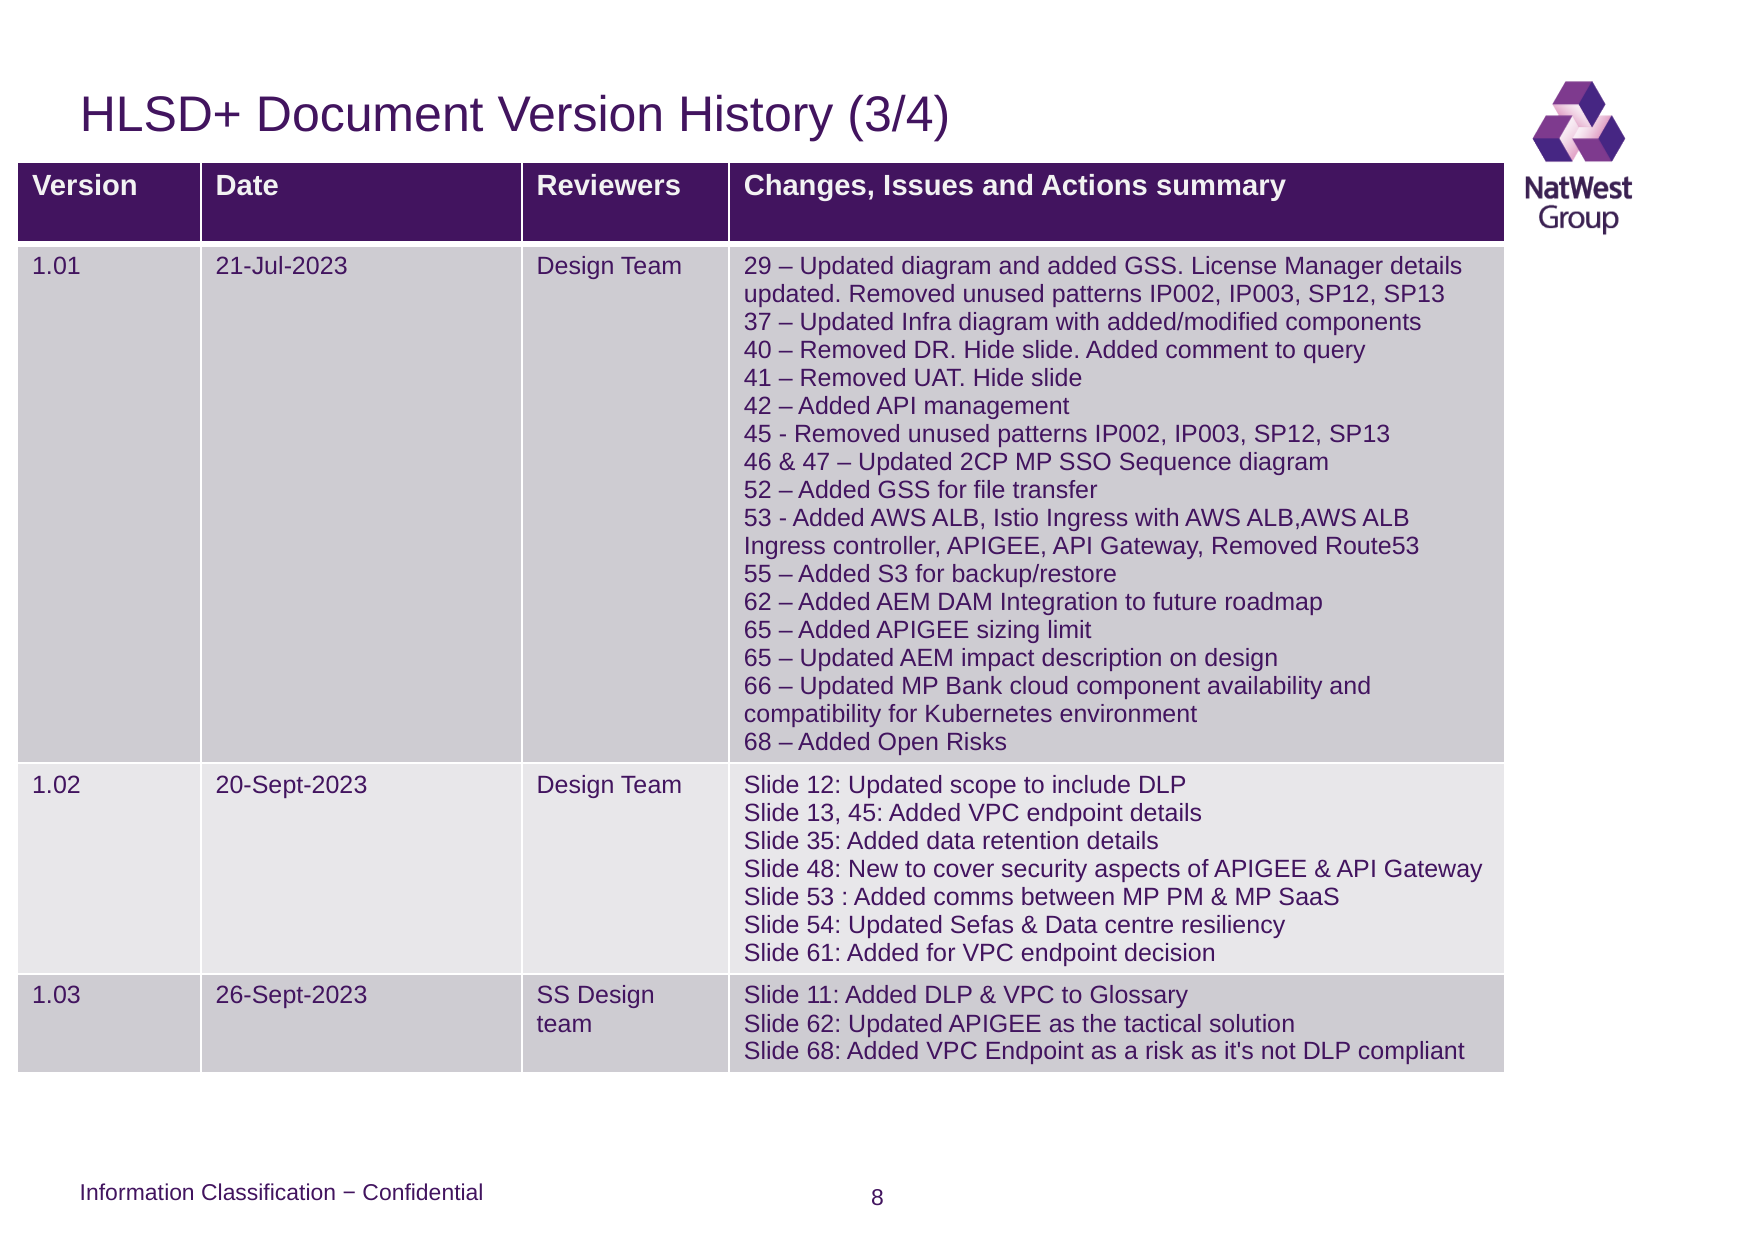

# HLSD+ Document Version History (3/4)
| Version | Date | Reviewers | Changes, Issues and Actions summary |
| --- | --- | --- | --- |
| 1.01 | 21-Jul-2023 | Design Team | 29 – Updated diagram and added GSS. License Manager details updated. Removed unused patterns IP002, IP003, SP12, SP13 37 – Updated Infra diagram with added/modified components 40 – Removed DR. Hide slide. Added comment to query 41 – Removed UAT. Hide slide 42 – Added API management 45 - Removed unused patterns IP002, IP003, SP12, SP13 46 & 47 – Updated 2CP MP SSO Sequence diagram 52 – Added GSS for file transfer 53 - Added AWS ALB, Istio Ingress with AWS ALB,AWS ALB Ingress controller, APIGEE, API Gateway, Removed Route53 55 – Added S3 for backup/restore 62 – Added AEM DAM Integration to future roadmap 65 – Added APIGEE sizing limit 65 – Updated AEM impact description on design 66 – Updated MP Bank cloud component availability and compatibility for Kubernetes environment 68 – Added Open Risks |
| 1.02 | 20-Sept-2023 | Design Team | Slide 12: Updated scope to include DLP Slide 13, 45: Added VPC endpoint details Slide 35: Added data retention details Slide 48: New to cover security aspects of APIGEE & API Gateway Slide 53 : Added comms between MP PM & MP SaaS Slide 54: Updated Sefas & Data centre resiliency Slide 61: Added for VPC endpoint decision |
| 1.03 | 26-Sept-2023 | SS Design team | Slide 11: Added DLP & VPC to Glossary Slide 62: Updated APIGEE as the tactical solution Slide 68: Added VPC Endpoint as a risk as it's not DLP compliant |
8